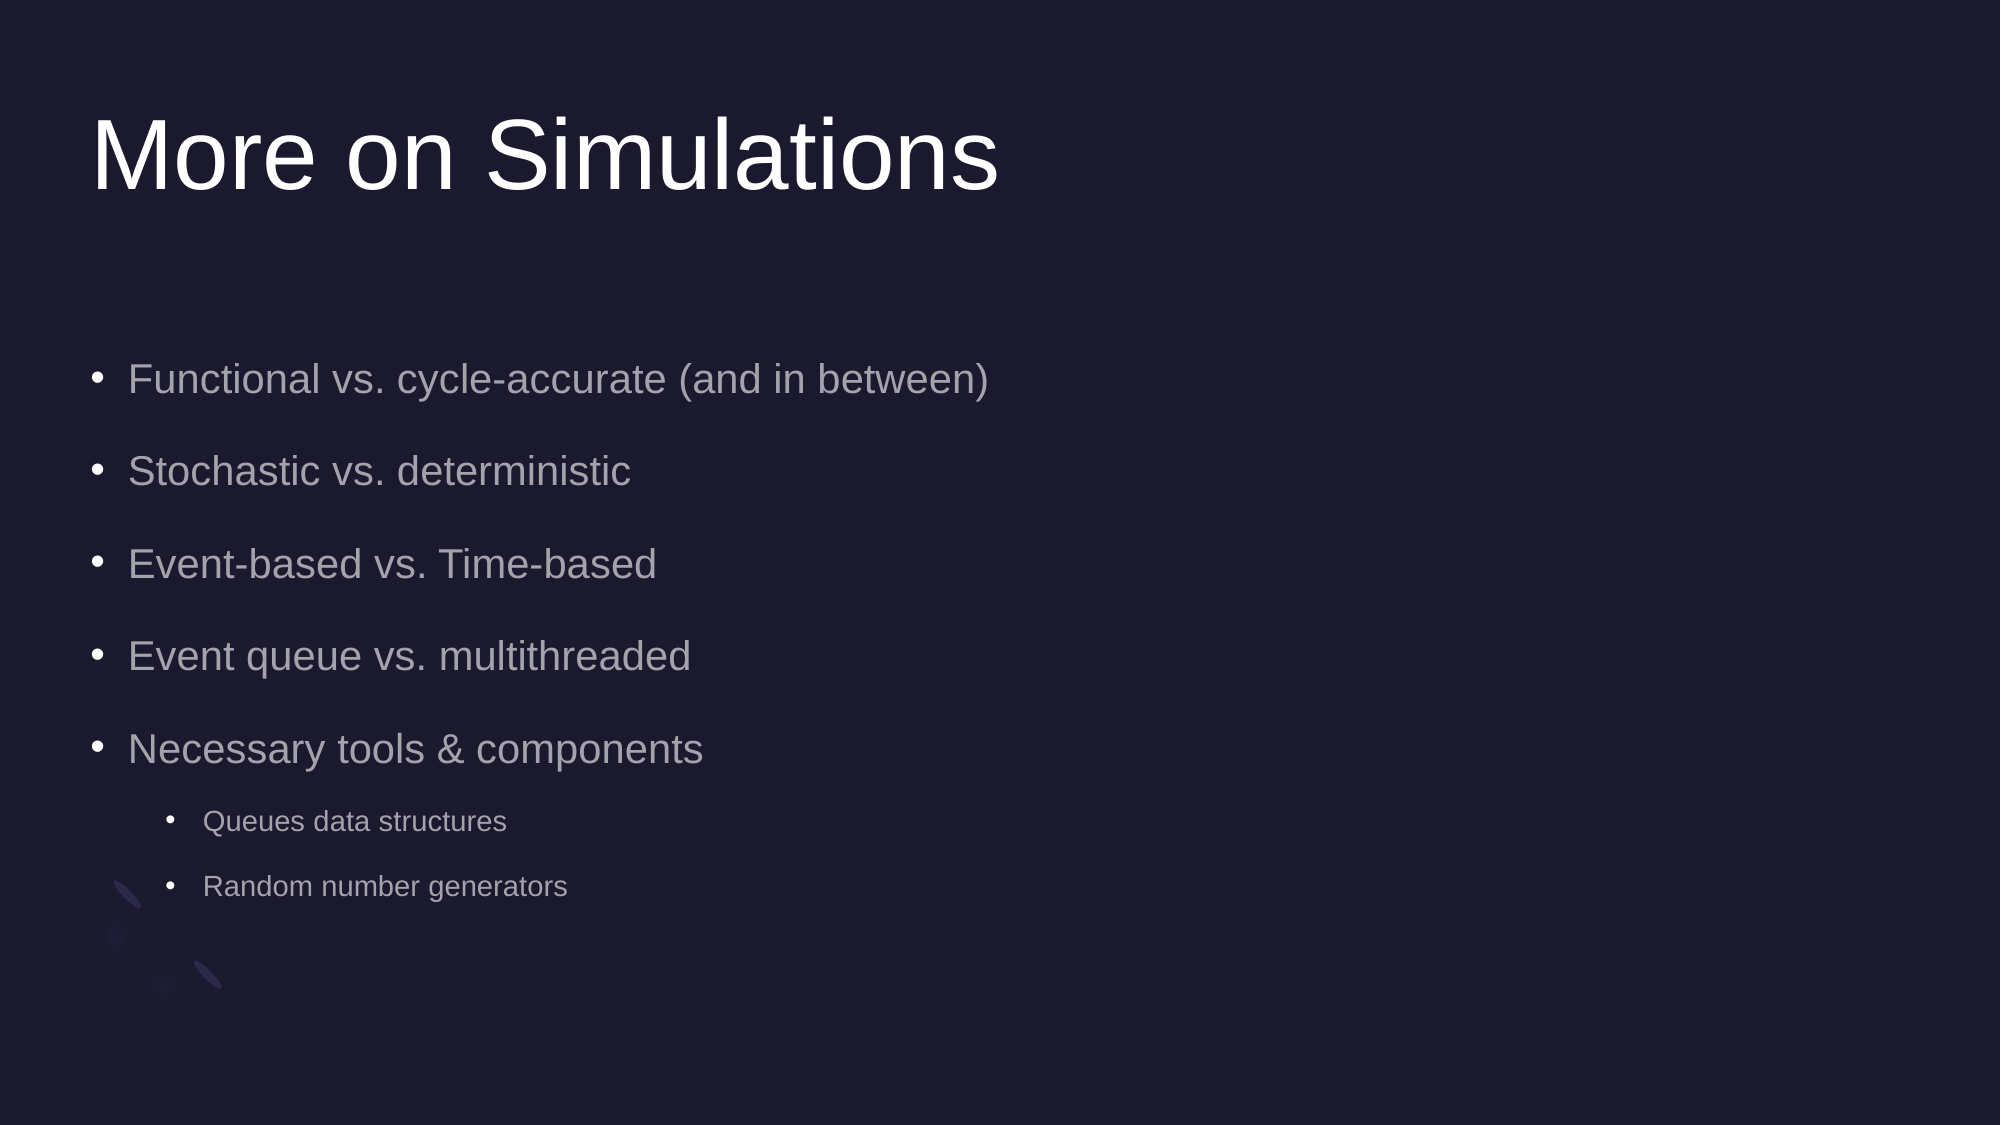

# More on Simulations
Functional vs. cycle-accurate (and in between)
Stochastic vs. deterministic
Event-based vs. Time-based
Event queue vs. multithreaded
Necessary tools & components
Queues data structures
Random number generators